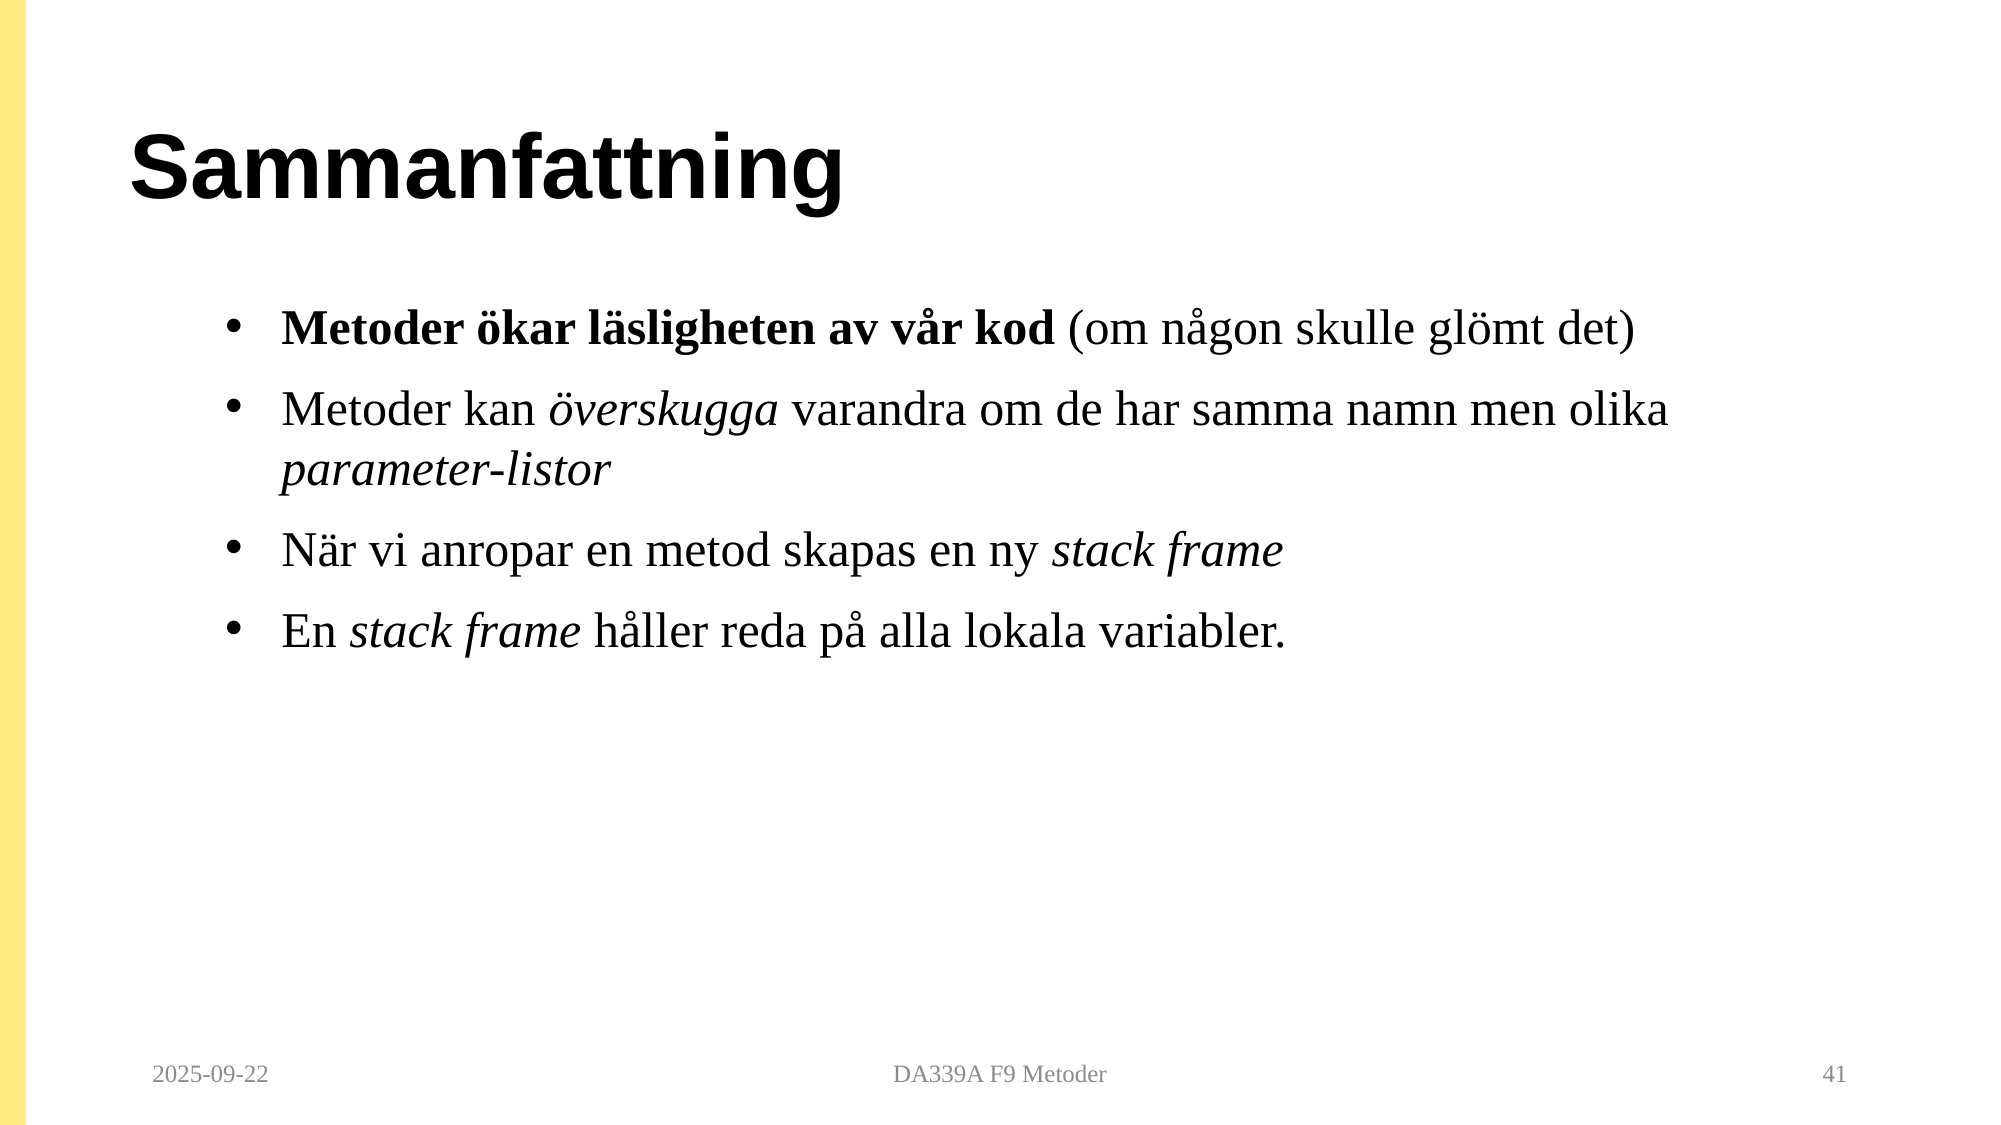

# Sammanfattning
Metoder ökar läsligheten av vår kod (om någon skulle glömt det)
Metoder kan överskugga varandra om de har samma namn men olika parameter-listor
När vi anropar en metod skapas en ny stack frame
En stack frame håller reda på alla lokala variabler.
2025-09-22
DA339A F9 Metoder
41